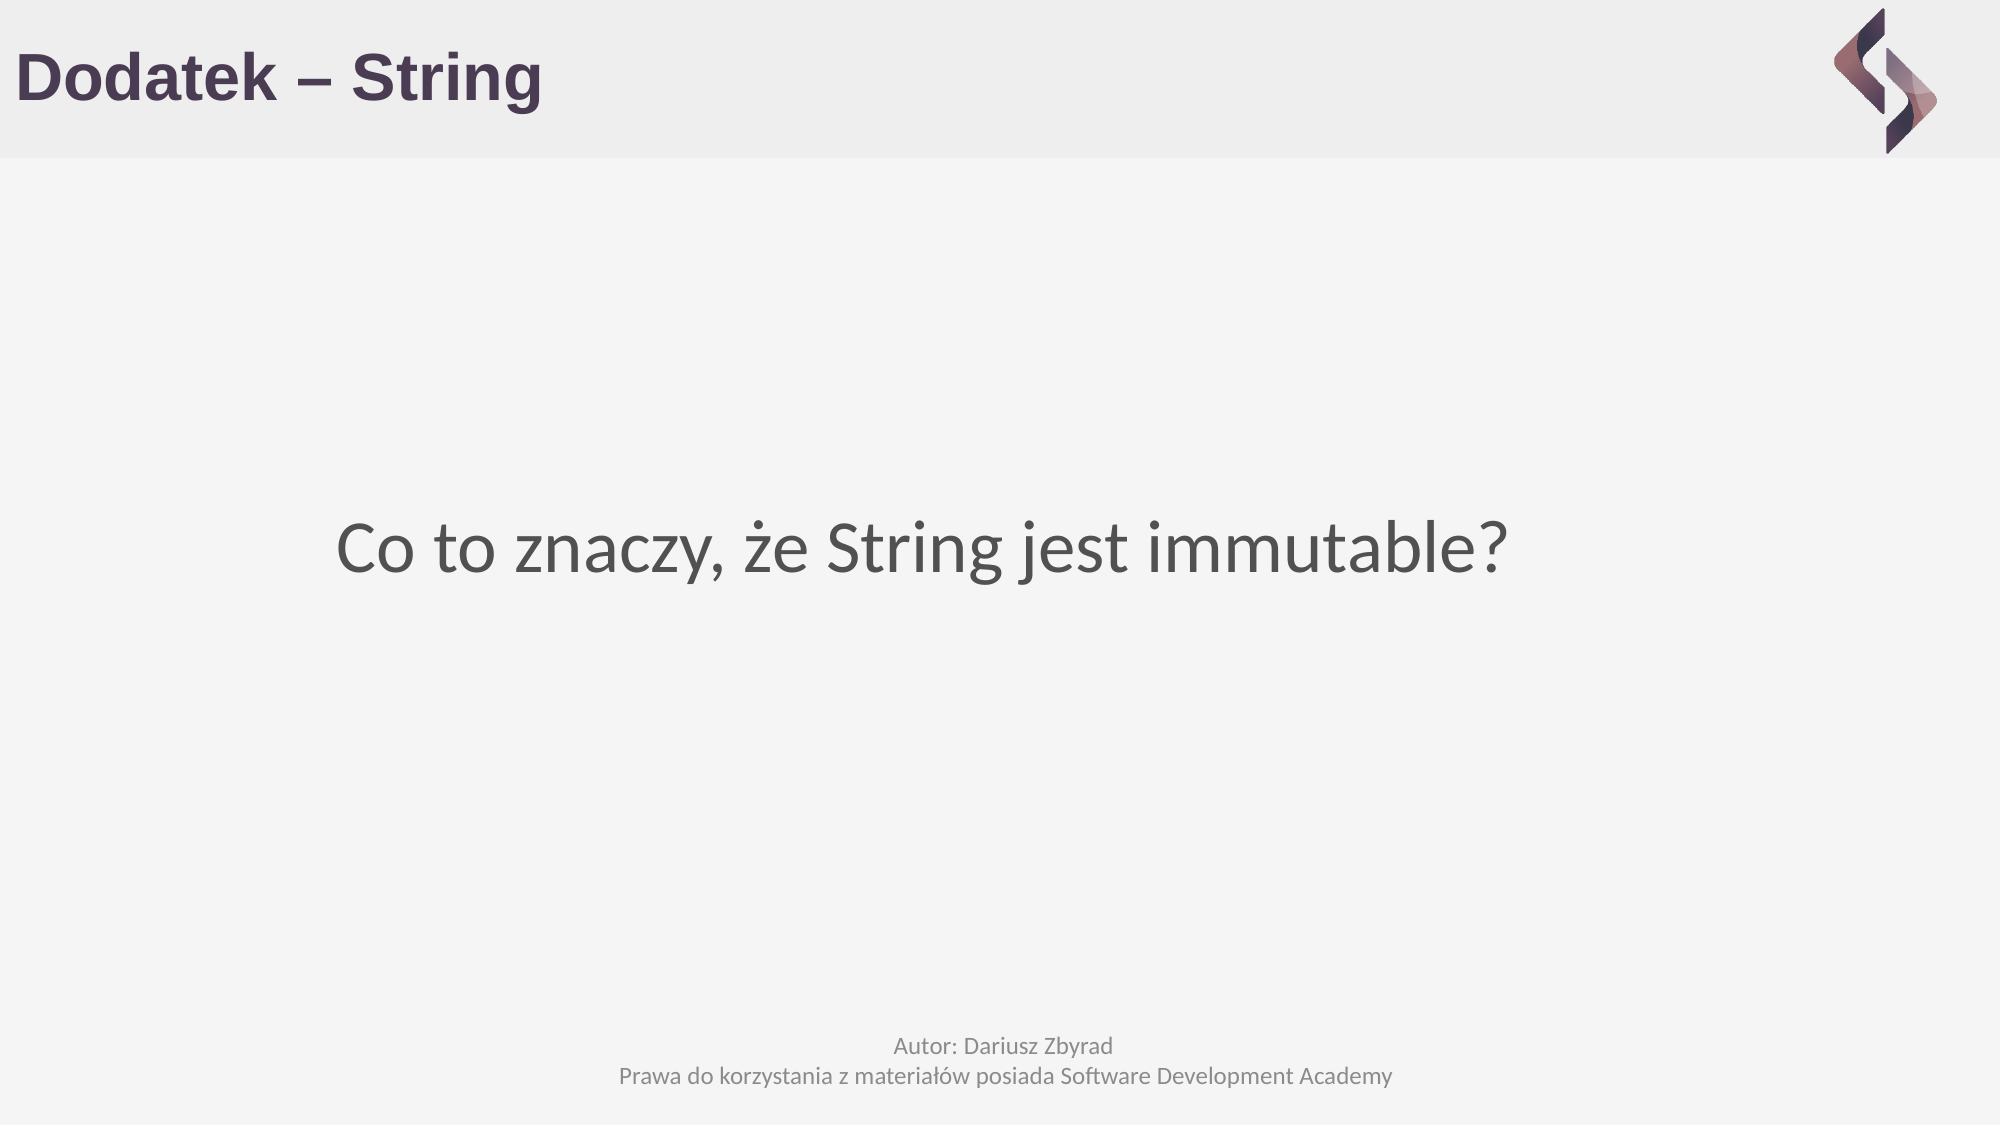

# Dodatek – String
Co to znaczy, że String jest immutable?
Autor: Dariusz Zbyrad
Prawa do korzystania z materiałów posiada Software Development Academy